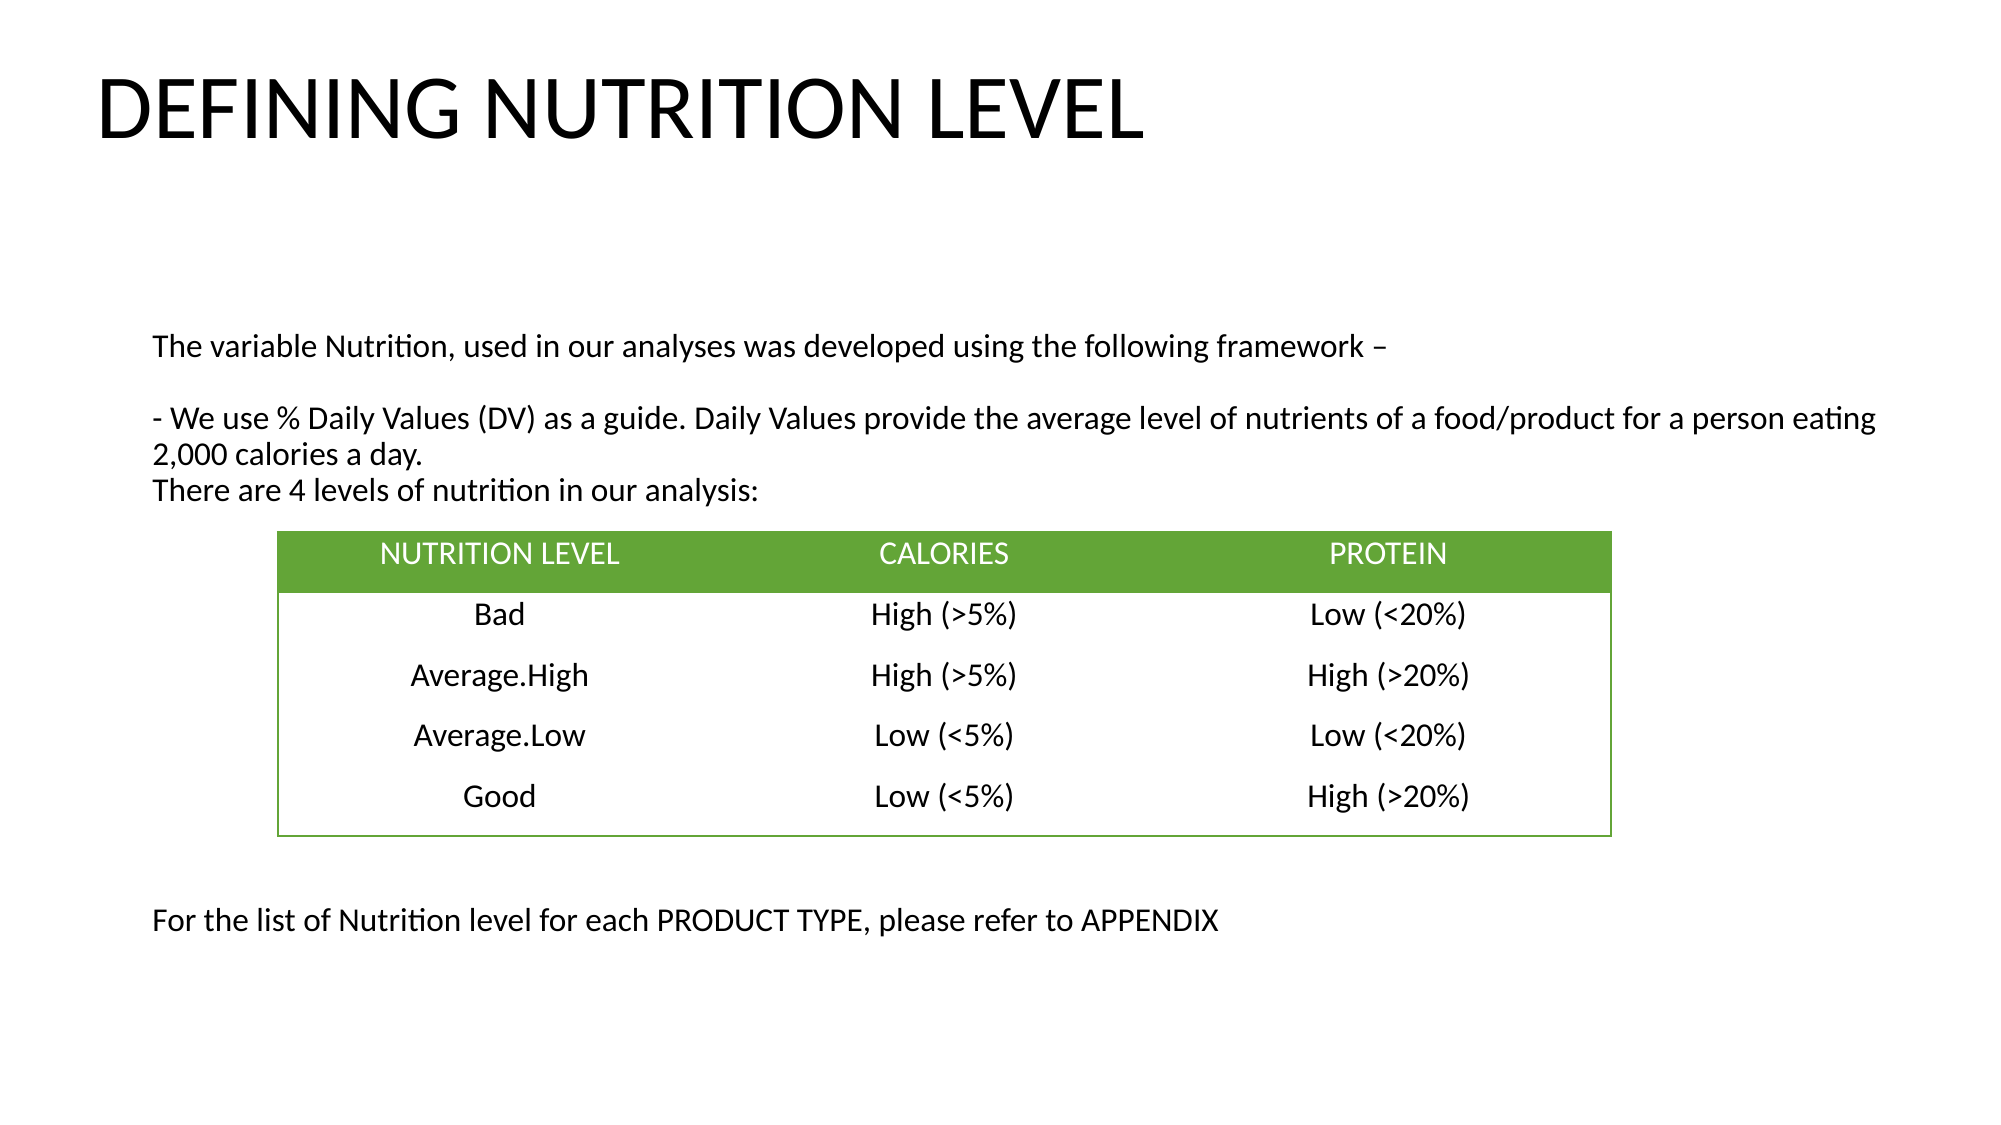

# DEFINING NUTRITION LEVEL
The variable Nutrition, used in our analyses was developed using the following framework –

- We use % Daily Values (DV) as a guide. Daily Values provide the average level of nutrients of a food/product for a person eating 2,000 calories a day.
There are 4 levels of nutrition in our analysis:

For the list of Nutrition level for each PRODUCT TYPE, please refer to APPENDIX
| NUTRITION LEVEL | CALORIES | PROTEIN |
| --- | --- | --- |
| Bad | High (>5%) | Low (<20%) |
| Average.High | High (>5%) | High (>20%) |
| Average.Low | Low (<5%) | Low (<20%) |
| Good | Low (<5%) | High (>20%) |